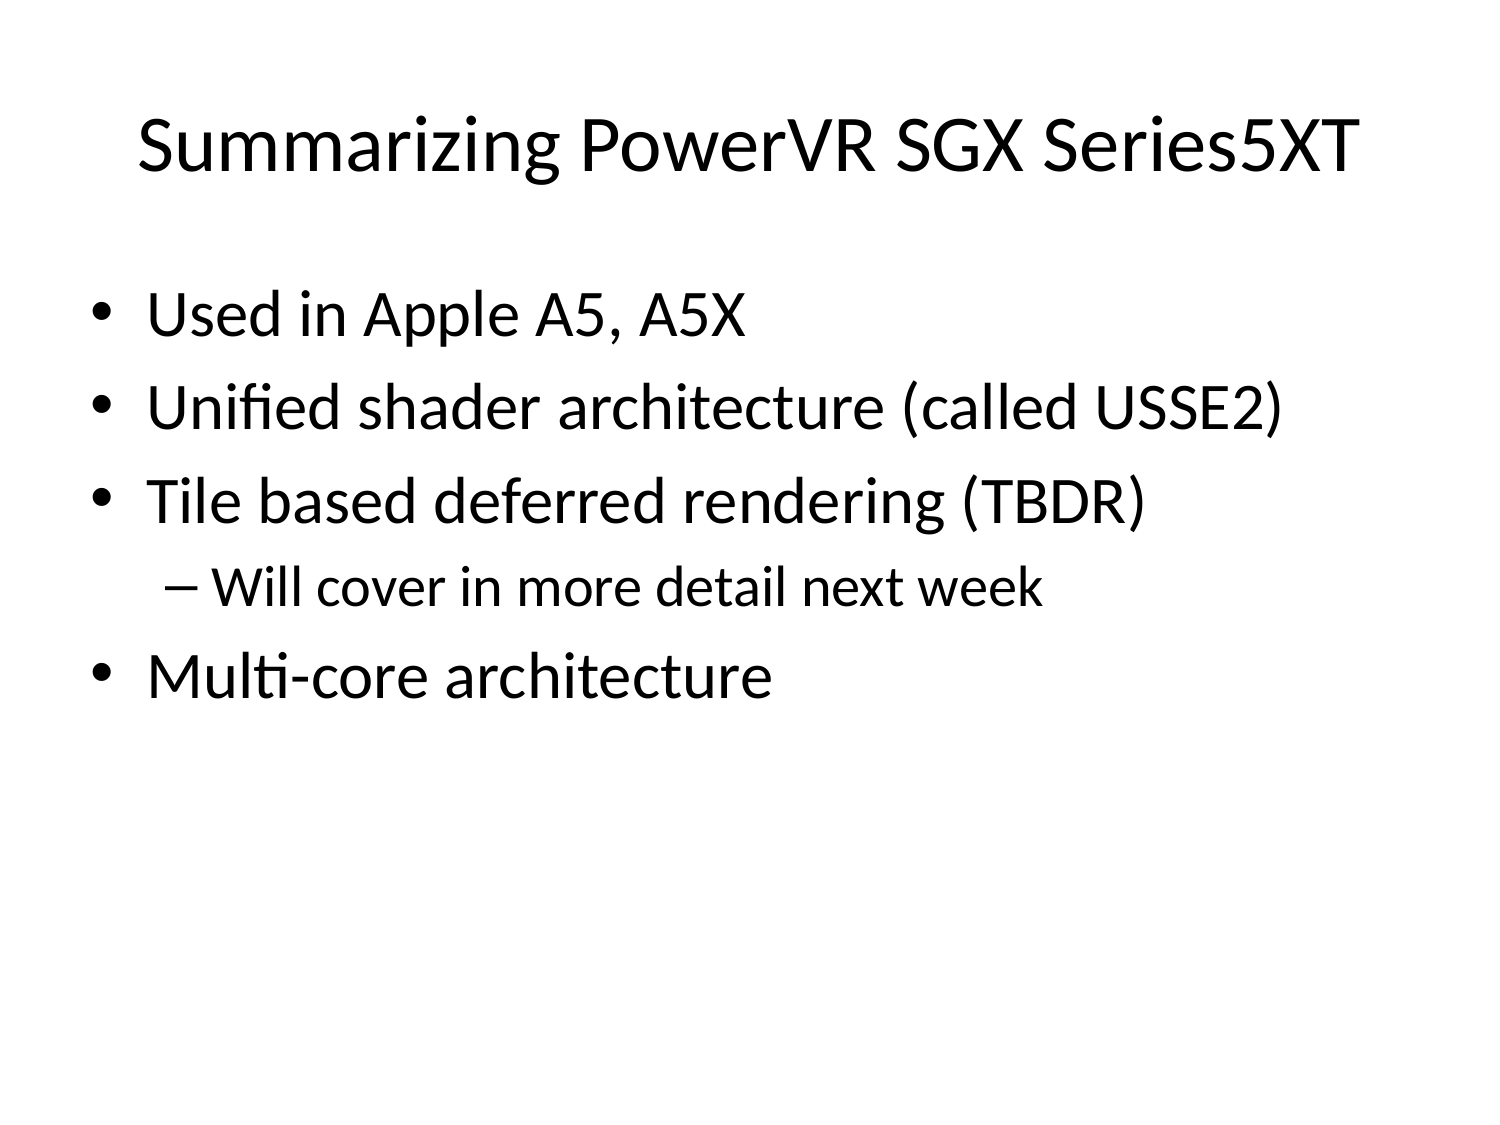

# Summarizing PowerVR SGX Series5XT
Used in Apple A5, A5X
Unified shader architecture (called USSE2)
Tile based deferred rendering (TBDR)
Will cover in more detail next week
Multi-core architecture